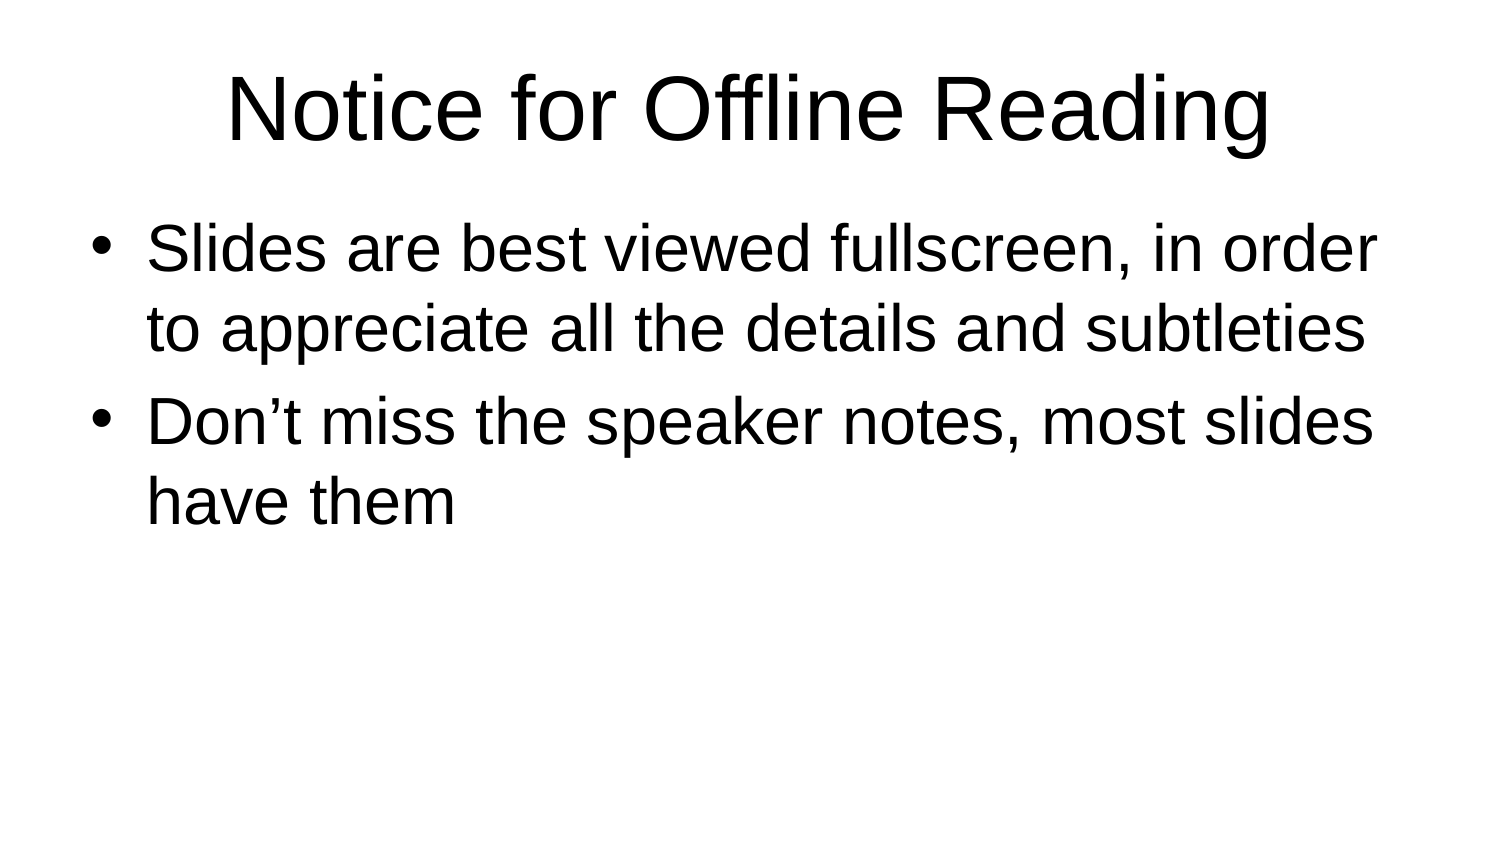

# Notice for Offline Reading
Slides are best viewed fullscreen, in order to appreciate all the details and subtleties
Don’t miss the speaker notes, most slides have them